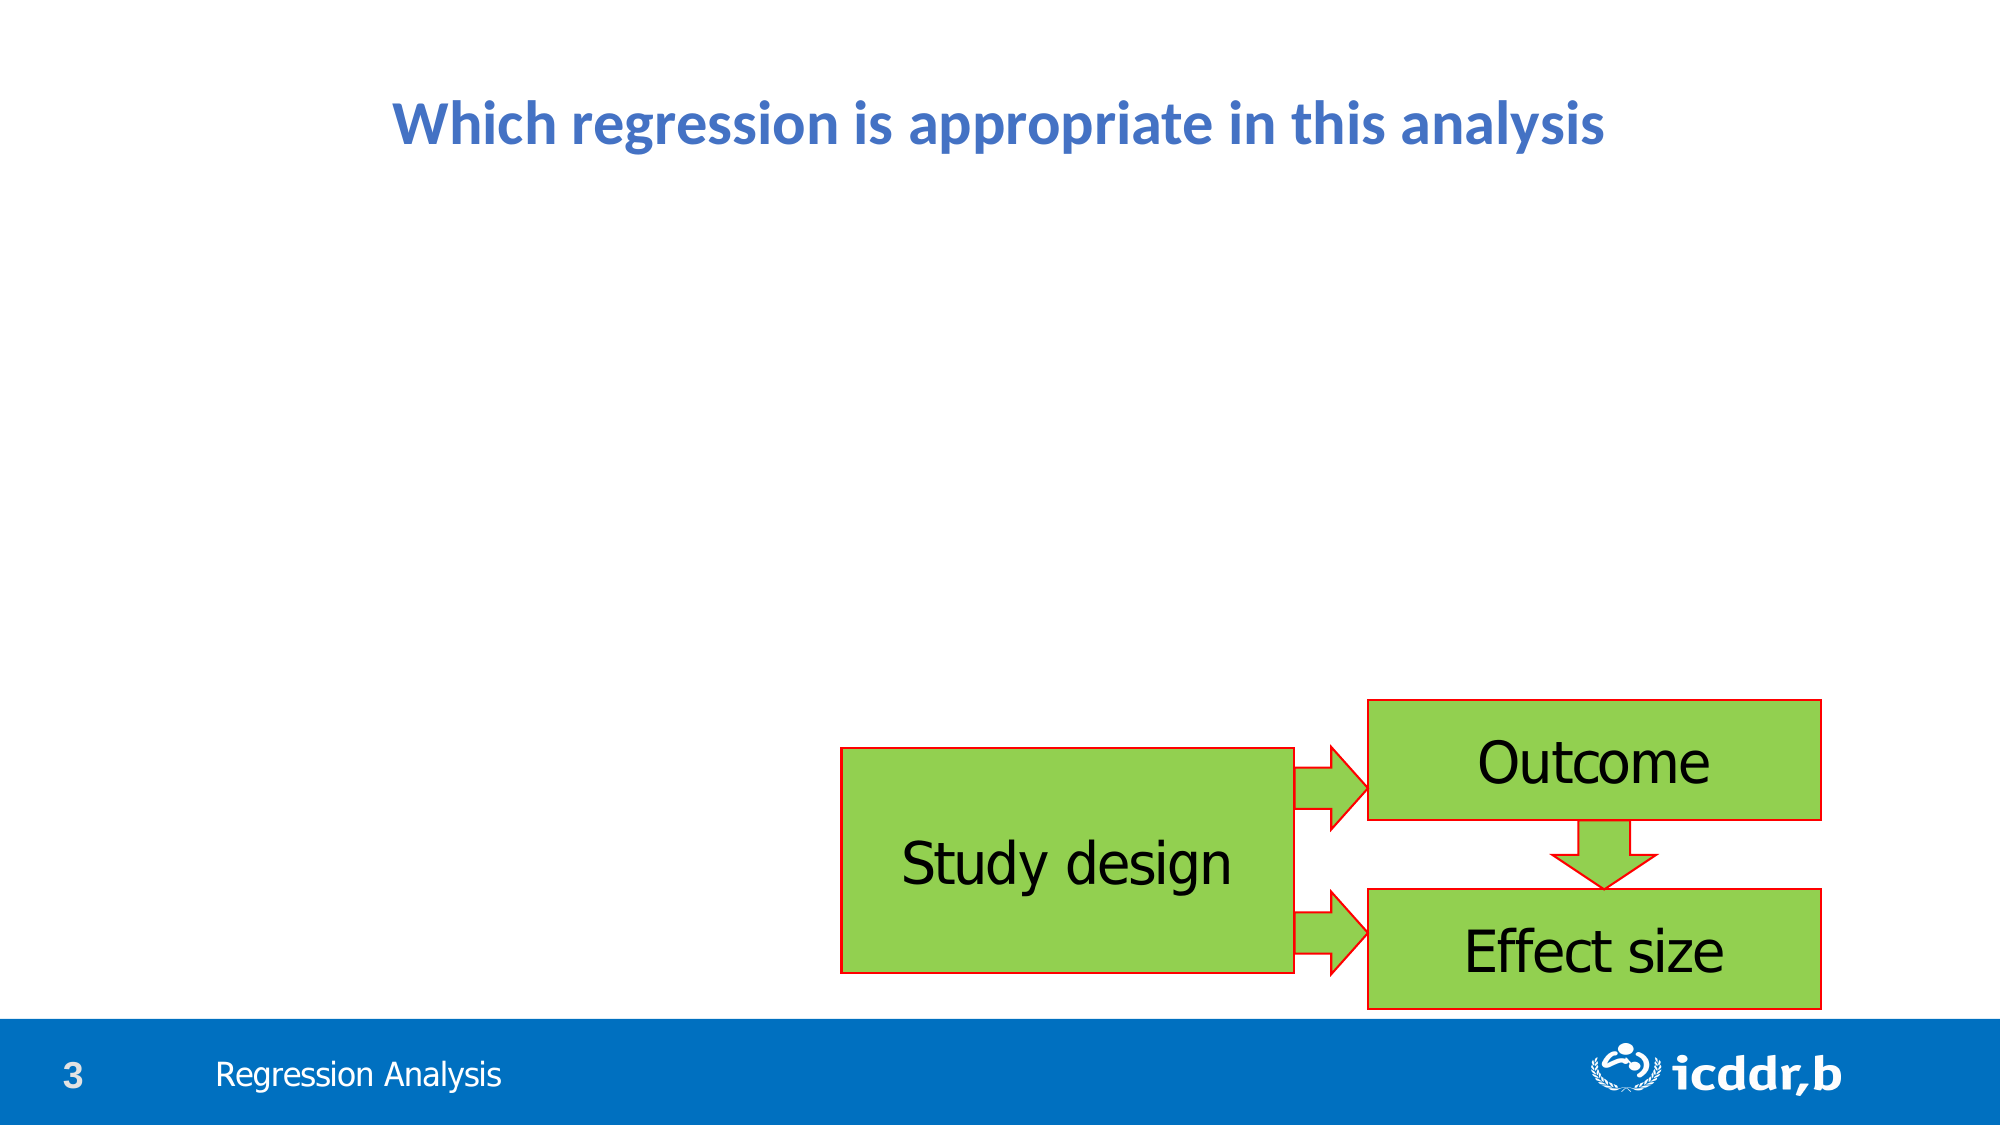

Which regression is appropriate in this analysis
Outcome

Study design

Effect size